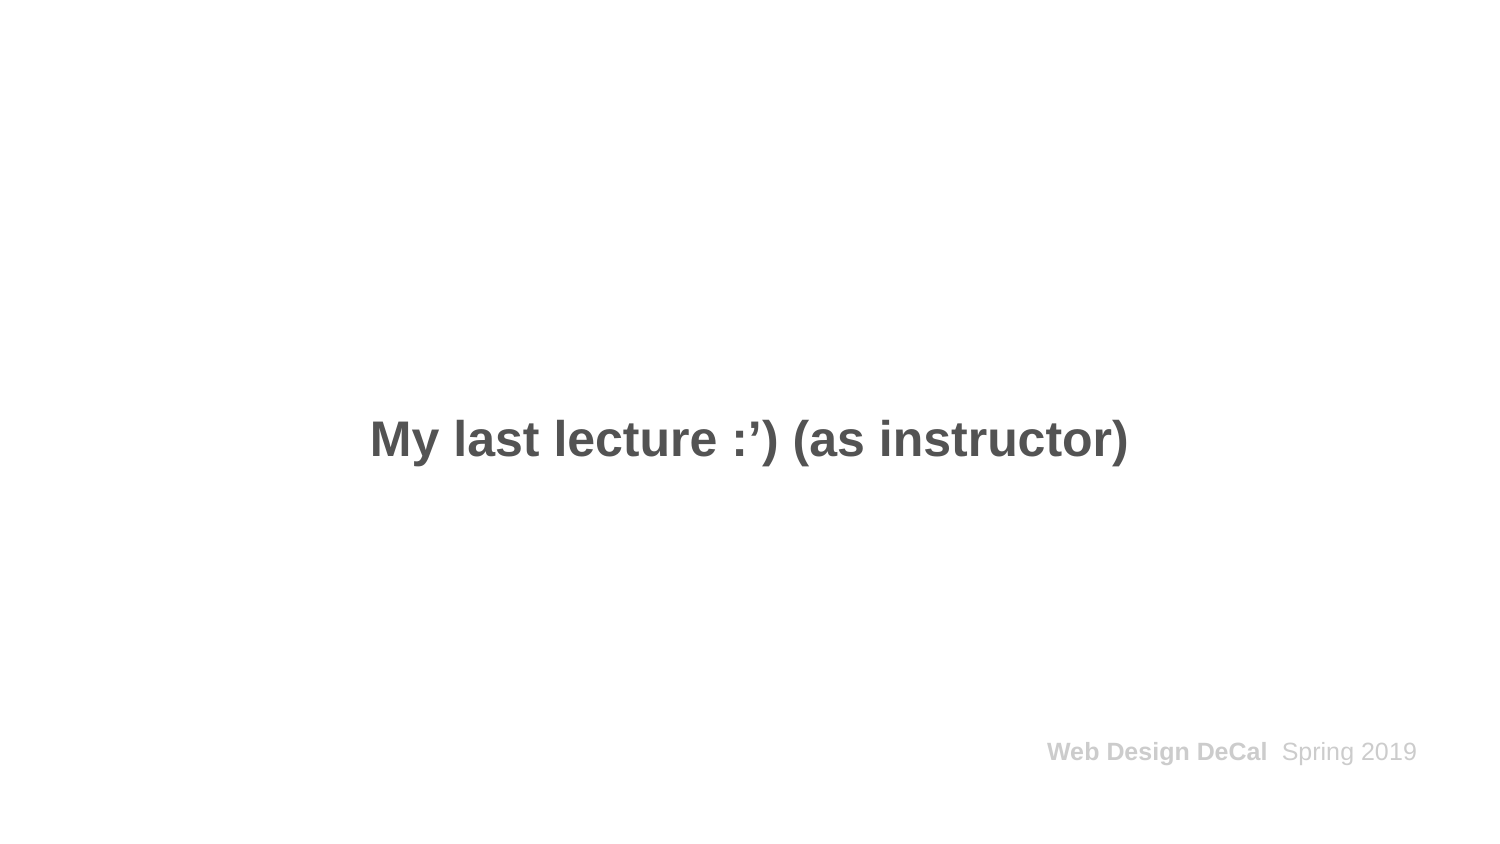

# My last lecture :’) (as instructor)